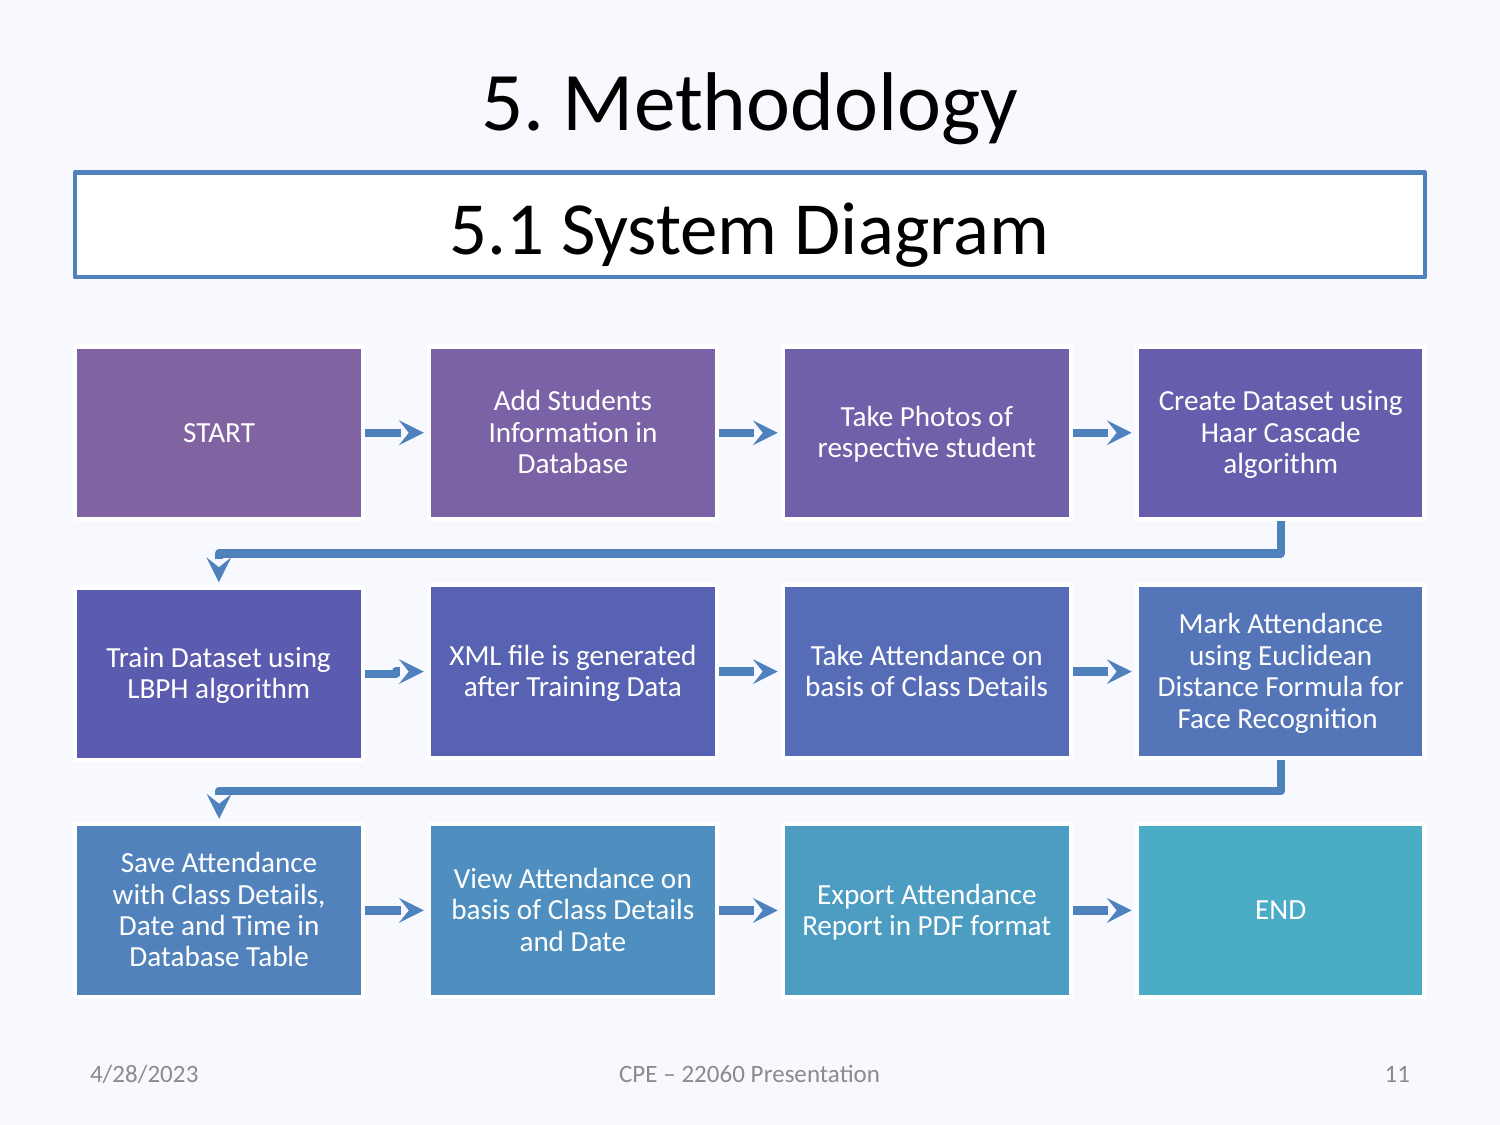

# 5. Methodology
5.1 System Diagram

START

Add Students Information in Database

Take Photos of respective student

Create Dataset using Haar Cascade algorithm

Train Dataset using LBPH algorithm

XML file is generated after Training Data

Take Attendance on basis of Class Details

Mark Attendance using Euclidean Distance Formula for Face Recognition

Save Attendance with Class Details, Date and Time in Database Table

View Attendance on basis of Class Details and Date

Export Attendance Report in PDF format
END
4/28/2023
CPE – 22060 Presentation
11